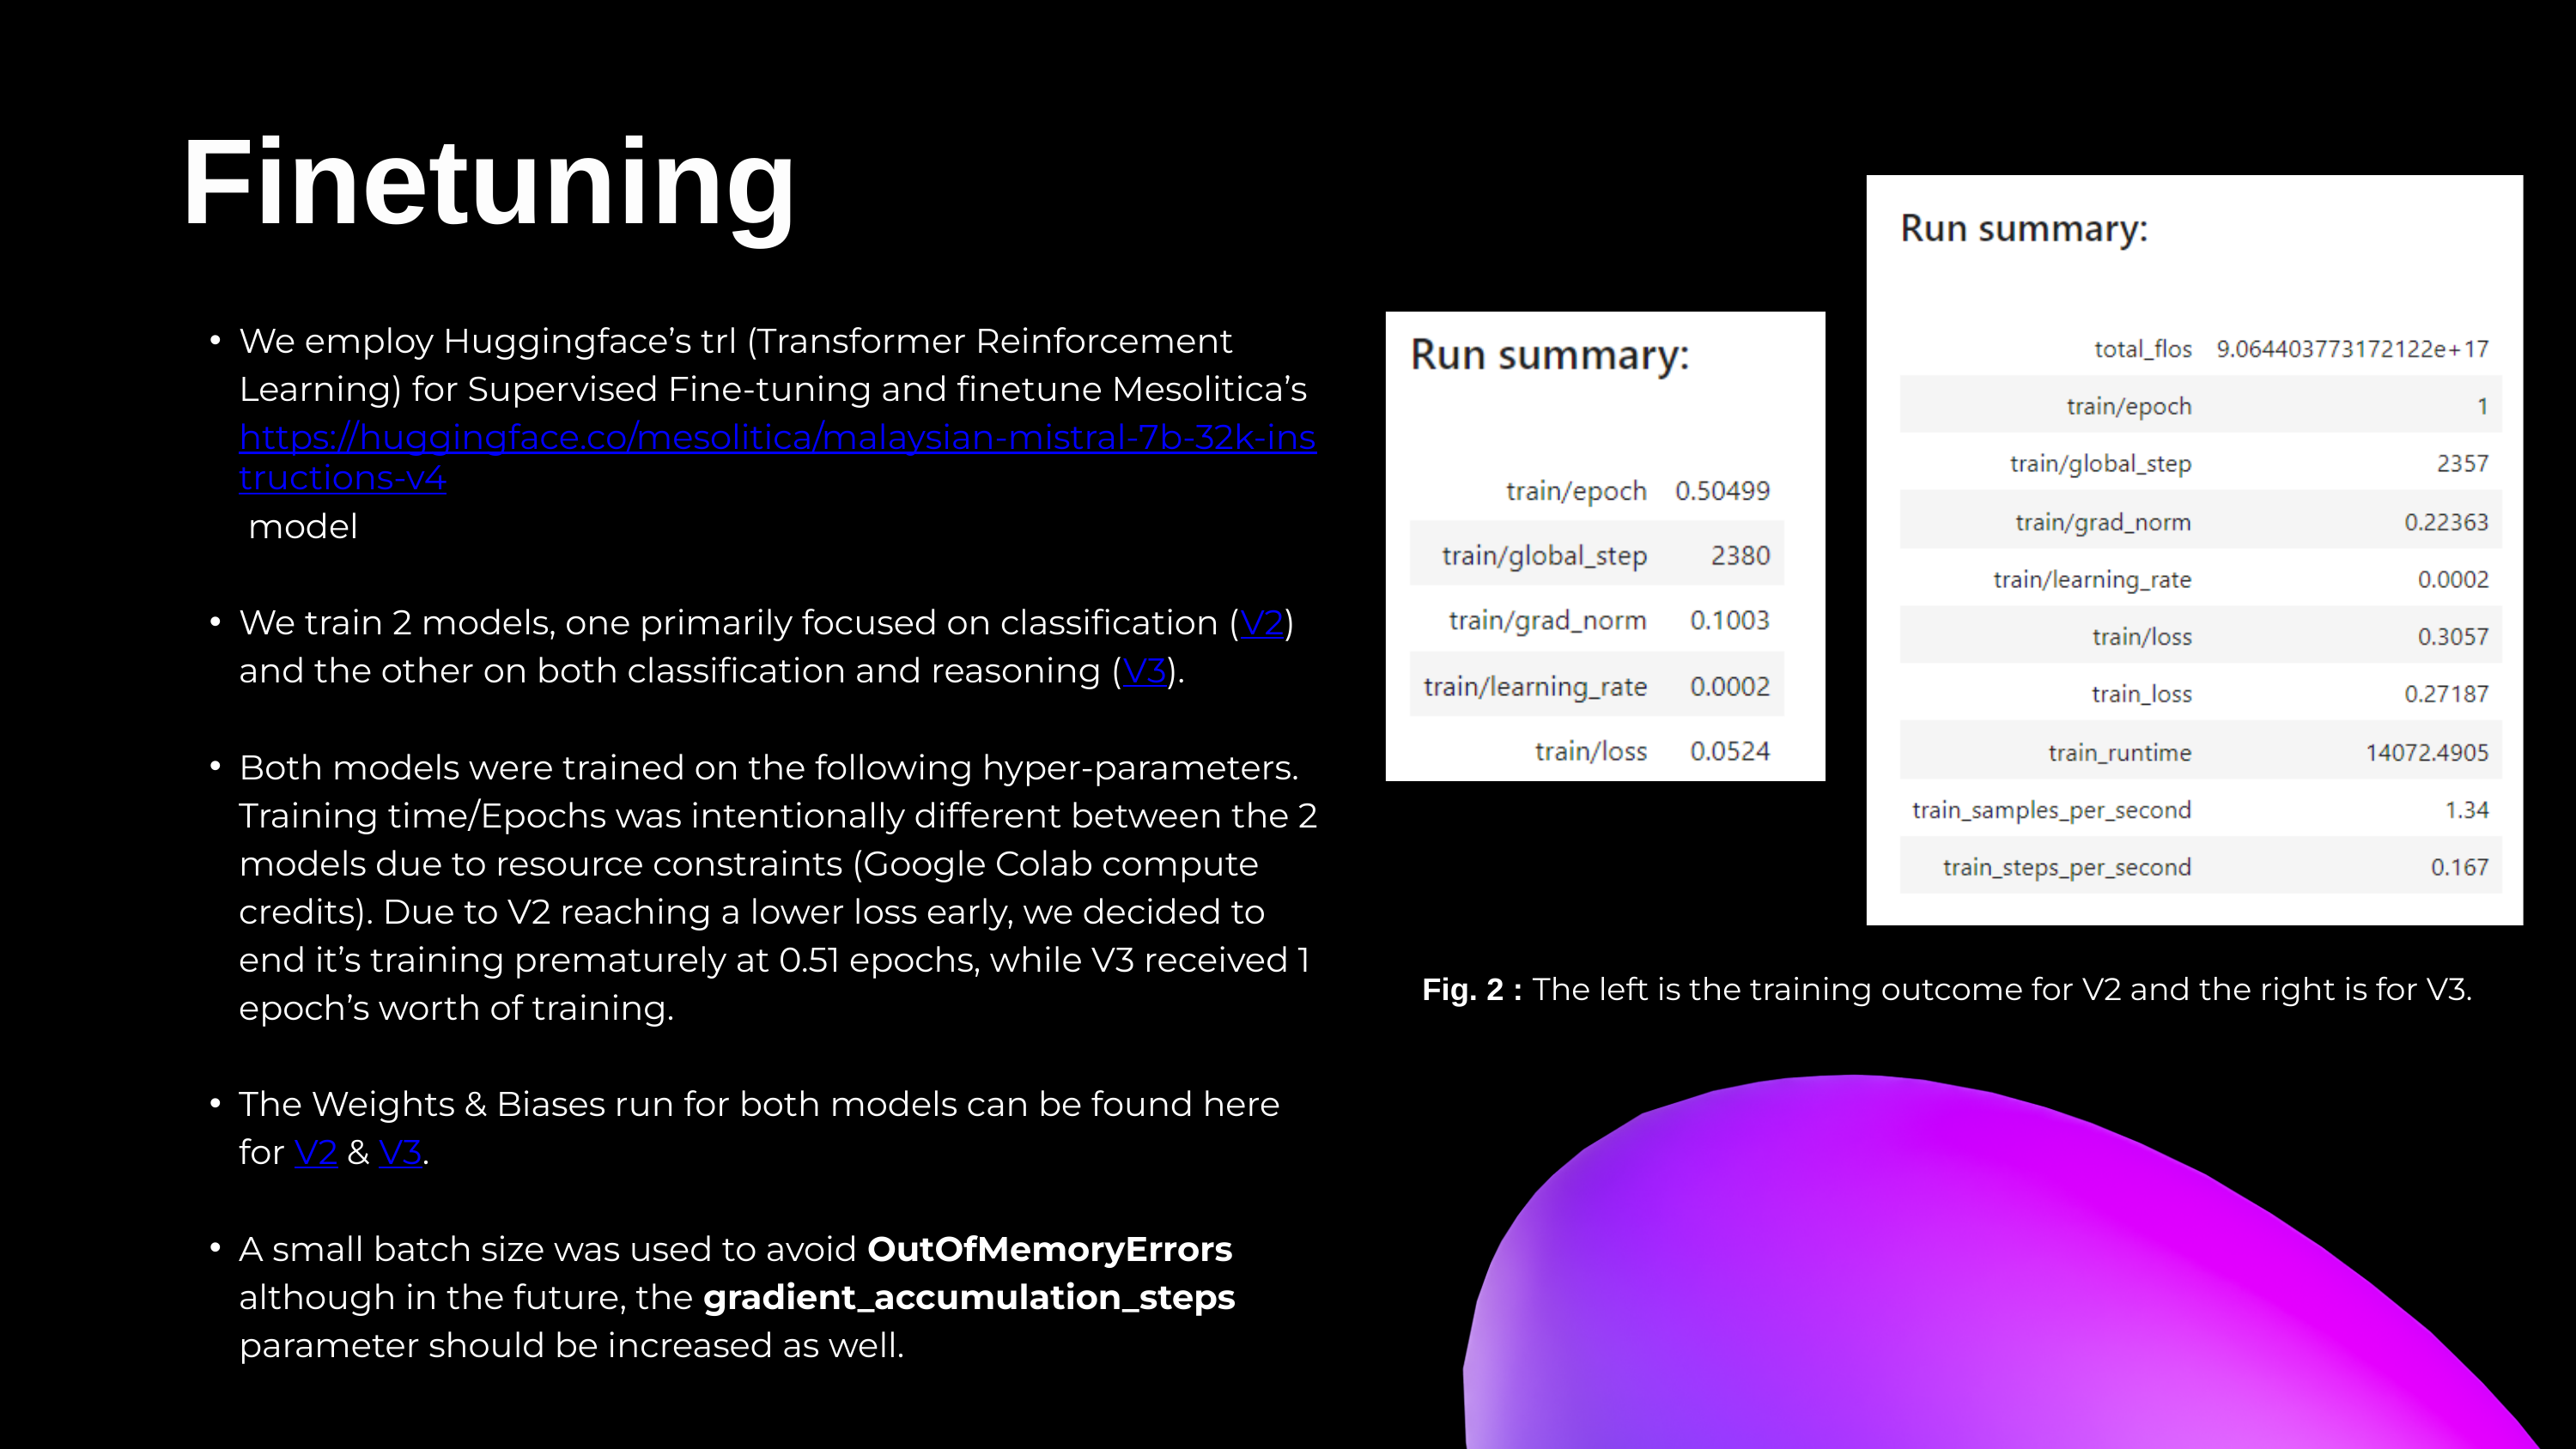

Finetuning

We employ Huggingface’s trl (Transformer Reinforcement Learning) for Supervised Fine-tuning and finetune Mesolitica’s https://huggingface.co/mesolitica/malaysian-mistral-7b-32k-instructions-v4 model

We train 2 models, one primarily focused on classification (V2) and the other on both classification and reasoning (V3).

Both models were trained on the following hyper-parameters. Training time/Epochs was intentionally different between the 2 models due to resource constraints (Google Colab compute credits). Due to V2 reaching a lower loss early, we decided to end it’s training prematurely at 0.51 epochs, while V3 received 1 epoch’s worth of training.

The Weights & Biases run for both models can be found here for V2 & V3.

A small batch size was used to avoid OutOfMemoryErrors although in the future, the gradient_accumulation_steps parameter should be increased as well.

Fig. 2 : The left is the training outcome for V2 and the right is for V3.